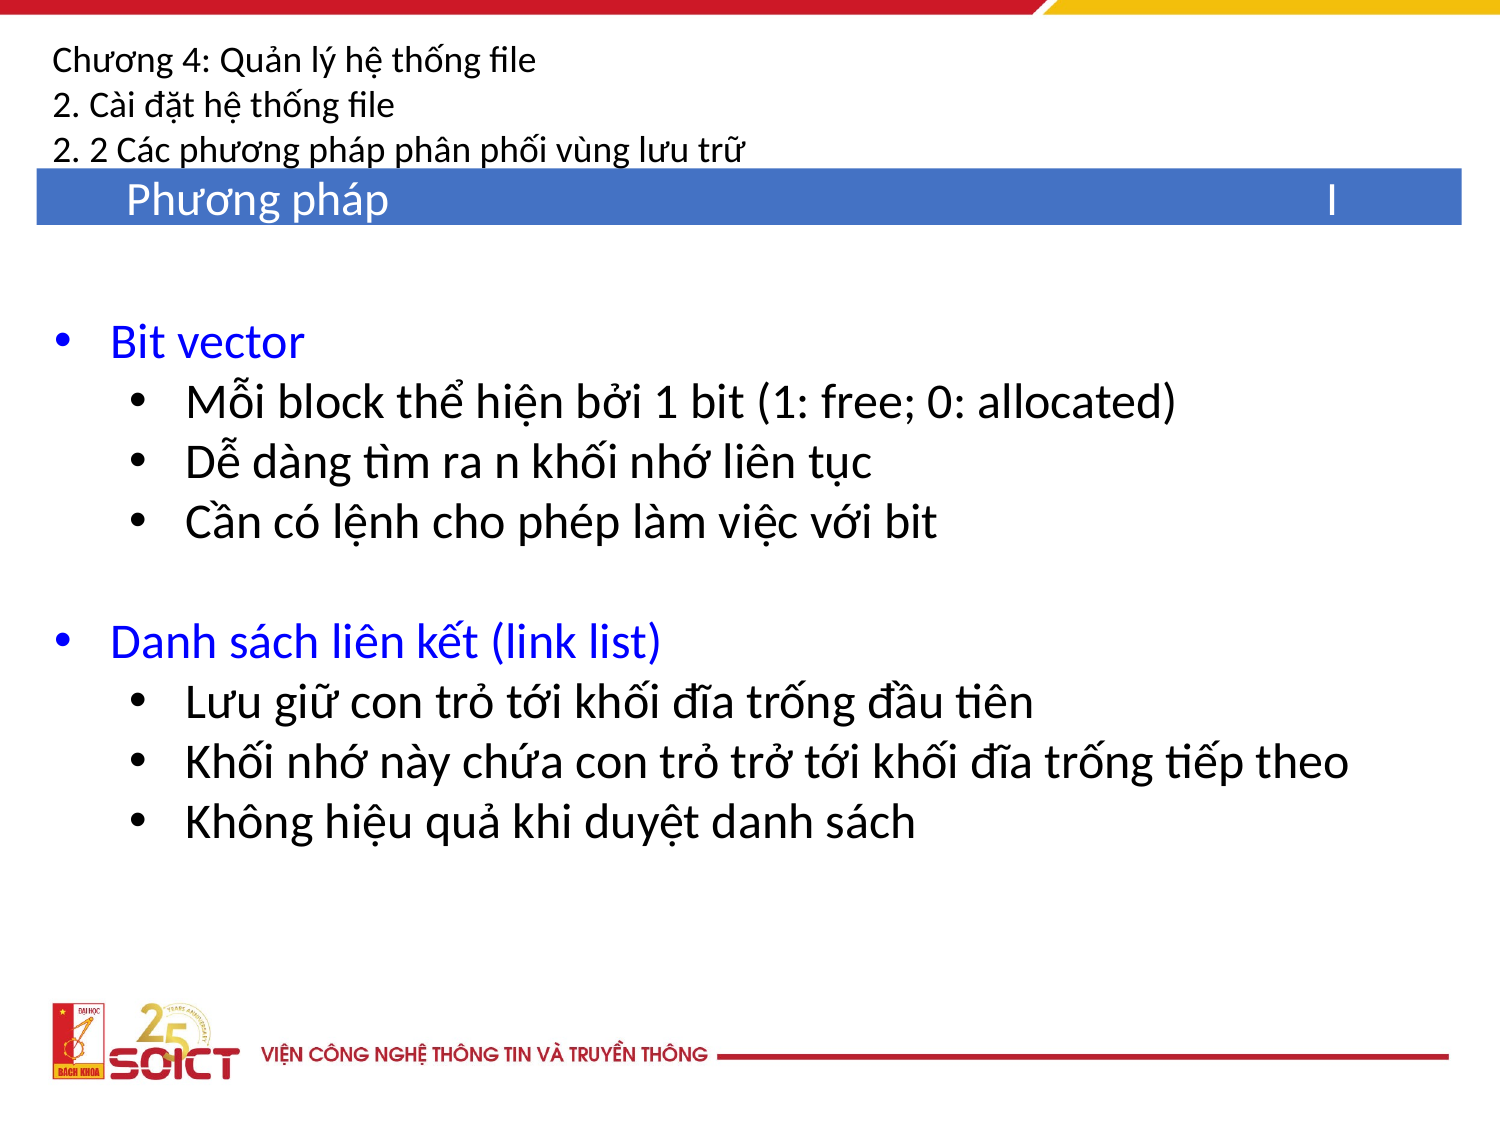

Chương 4: Quản lý hệ thống file
2. Cài đặt hệ thống file
2. 2 Các phương pháp phân phối vùng lưu trữ
Phương pháp							I

Bit vector
Mỗi block thể hiện bởi 1 bit (1: free; 0: allocated)
Dễ dàng tìm ra n khối nhớ liên tục
Cần có lệnh cho phép làm việc với bit

Danh sách liên kết (link list)
Lưu giữ con trỏ tới khối đĩa trống đầu tiên
Khối nhớ này chứa con trỏ trở tới khối đĩa trống tiếp theo
Không hiệu quả khi duyệt danh sách